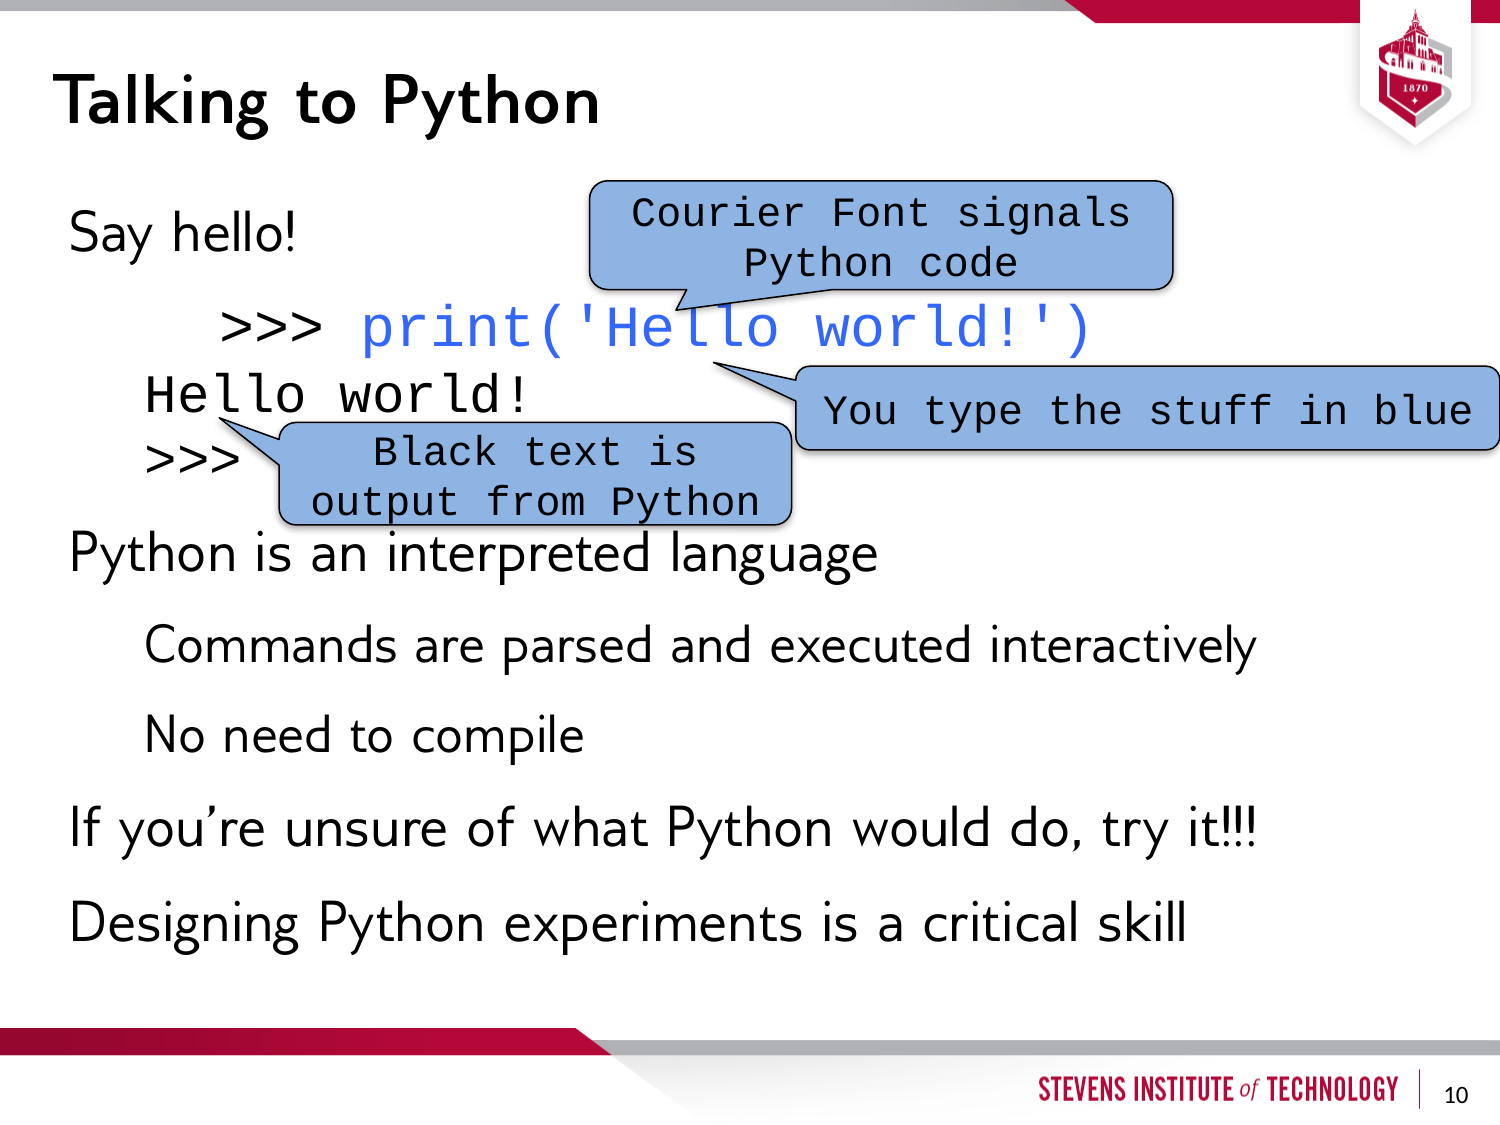

# Talking to Python
Courier Font signals Python code
Say hello!
	>>> print('Hello world!')
Hello world!
>>>
Python is an interpreted language
Commands are parsed and executed interactively
No need to compile
If you’re unsure of what Python would do, try it!!!
Designing Python experiments is a critical skill

You type the stuff in blue
Black text is output from Python
10